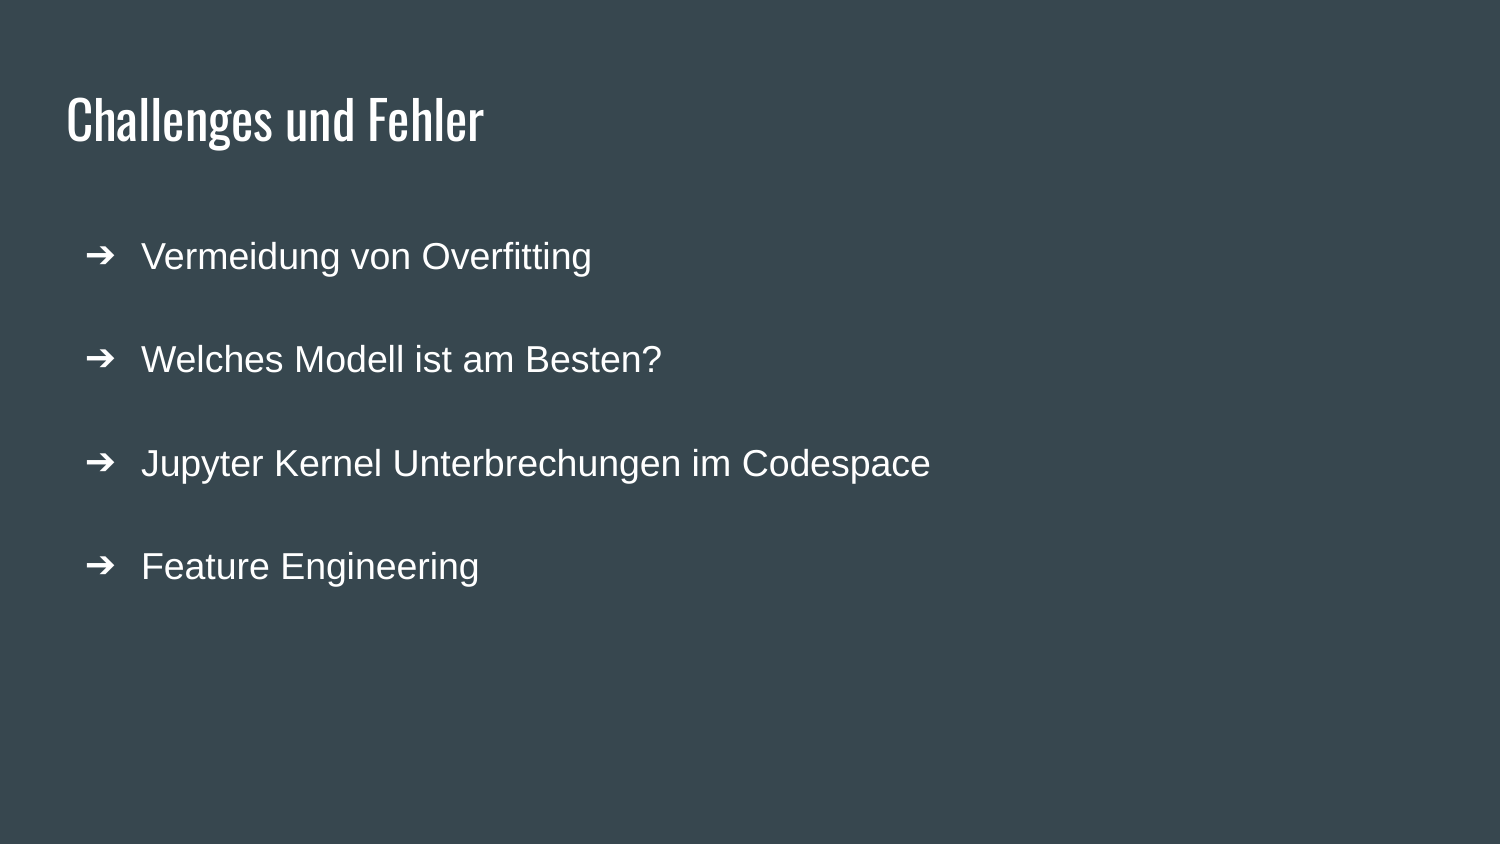

# Challenges und Fehler

Vermeidung von Overfitting
Welches Modell ist am Besten?
Jupyter Kernel Unterbrechungen im Codespace
Feature Engineering